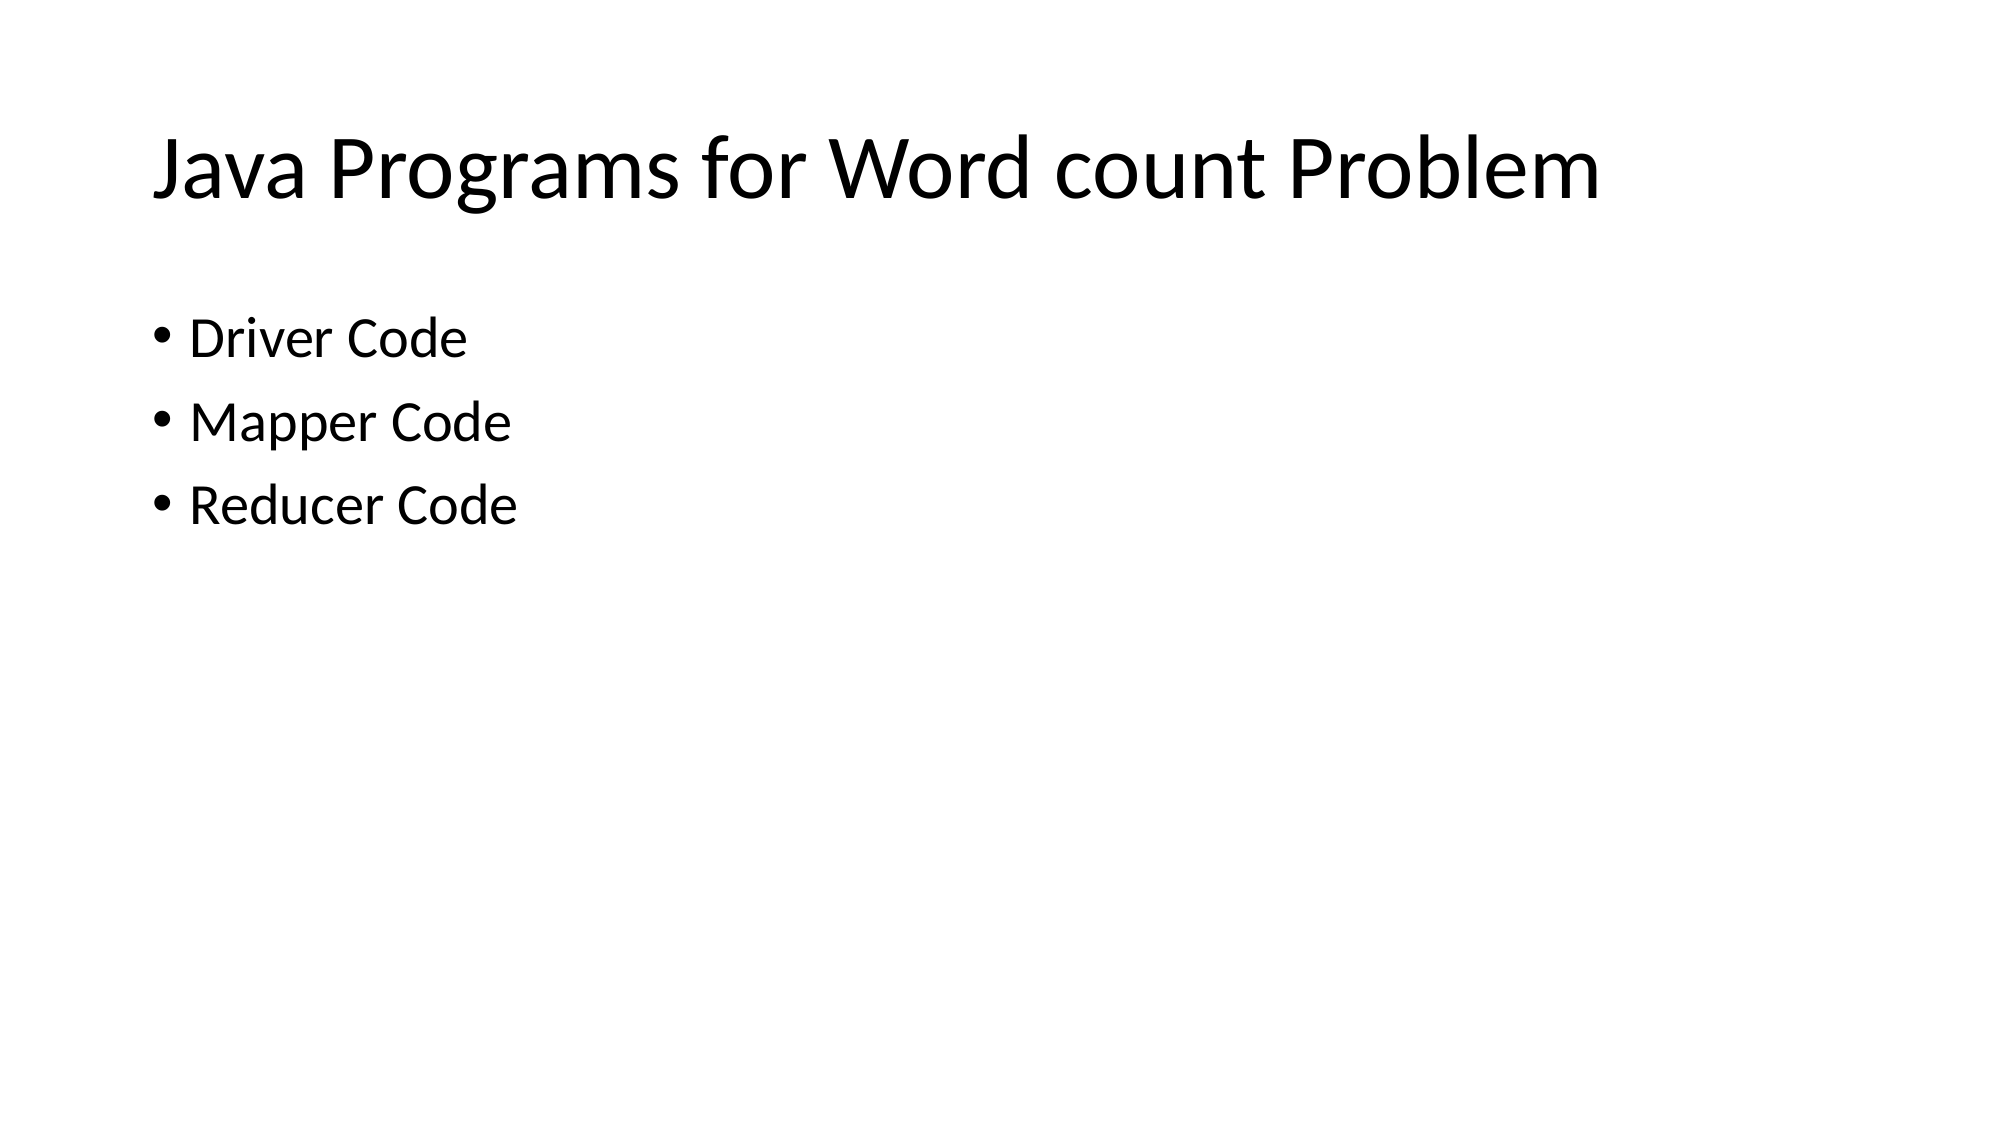

# Java Programs for Word count Problem
Driver Code
Mapper Code
Reducer Code